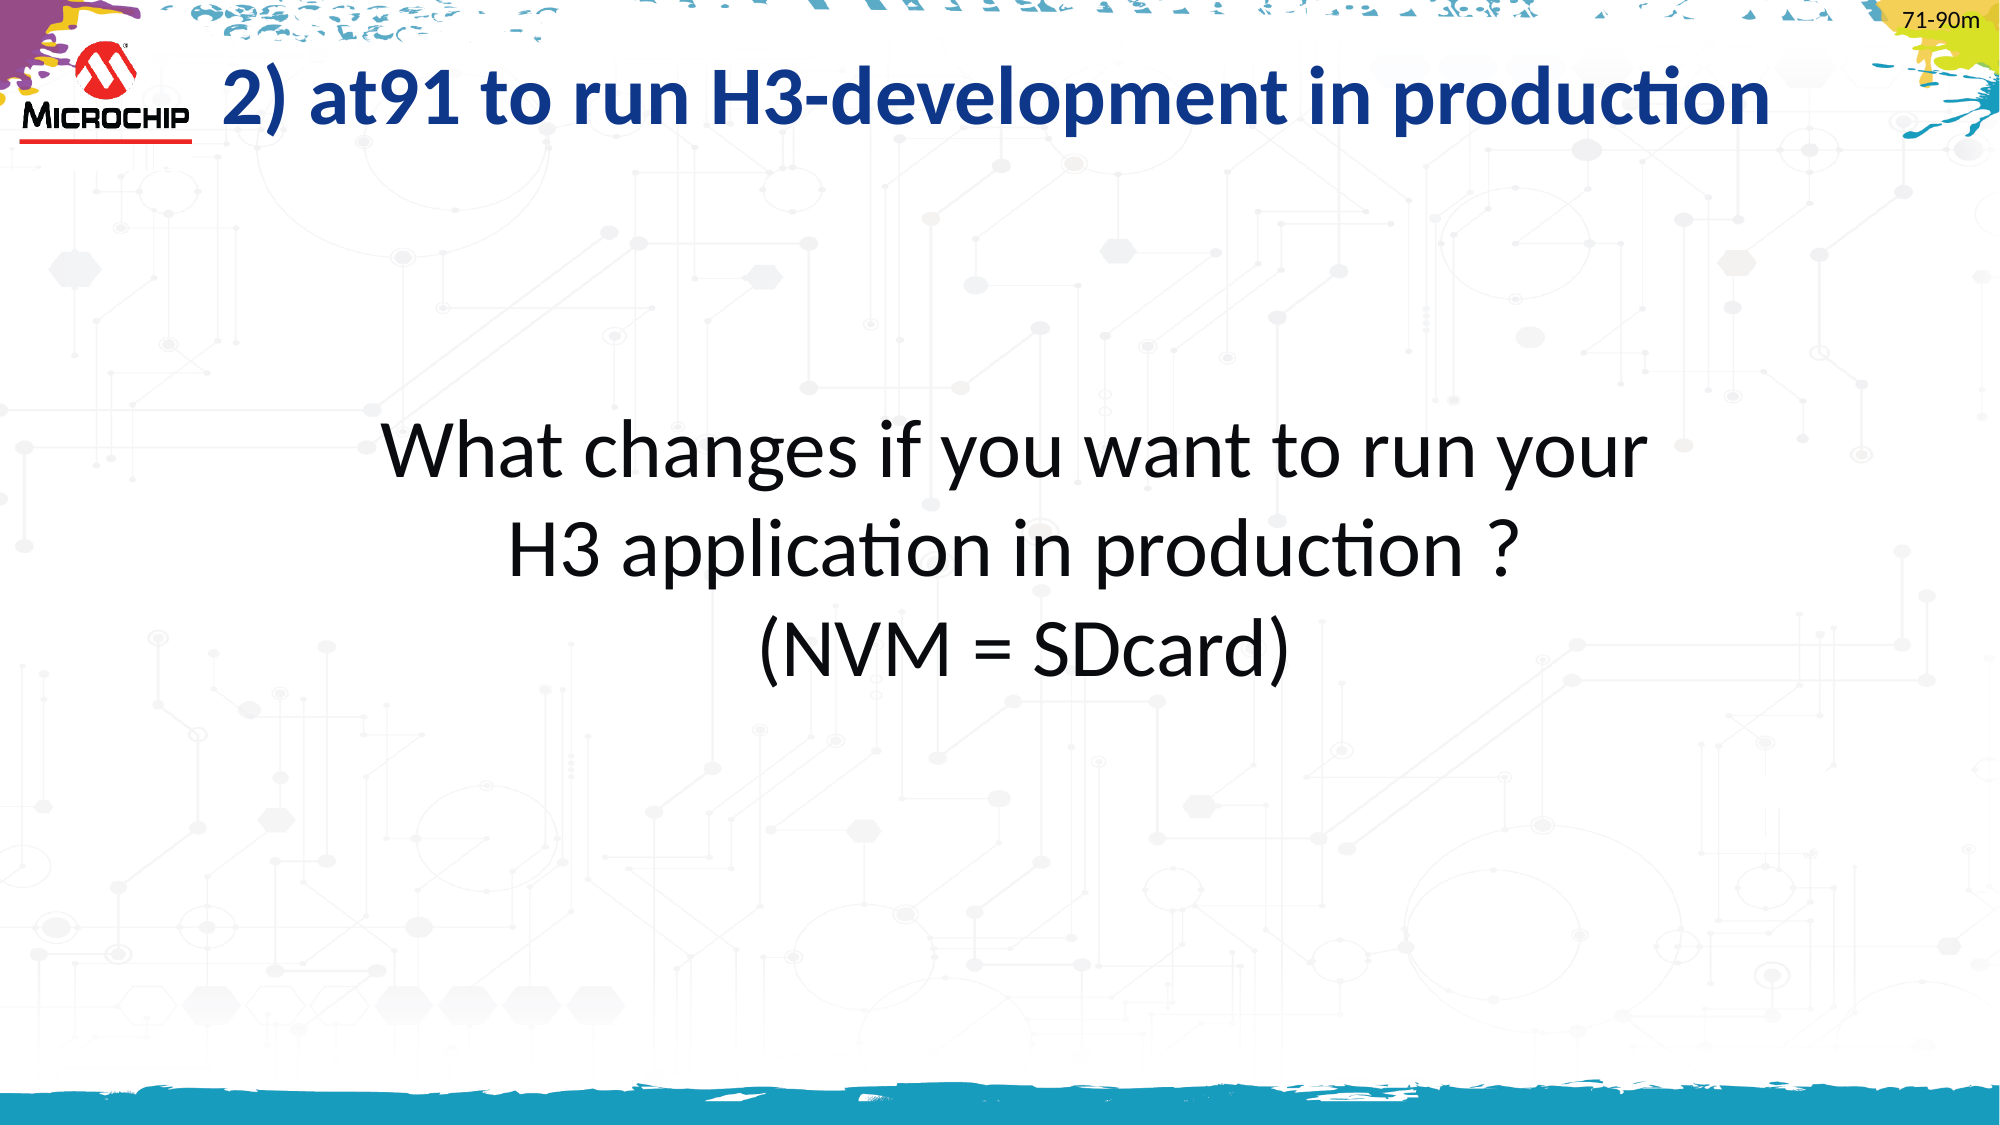

71-90m
# 2) at91 to run H3-development in production
What changes if you want to run your
H3 application in production ?
(NVM = SDcard)